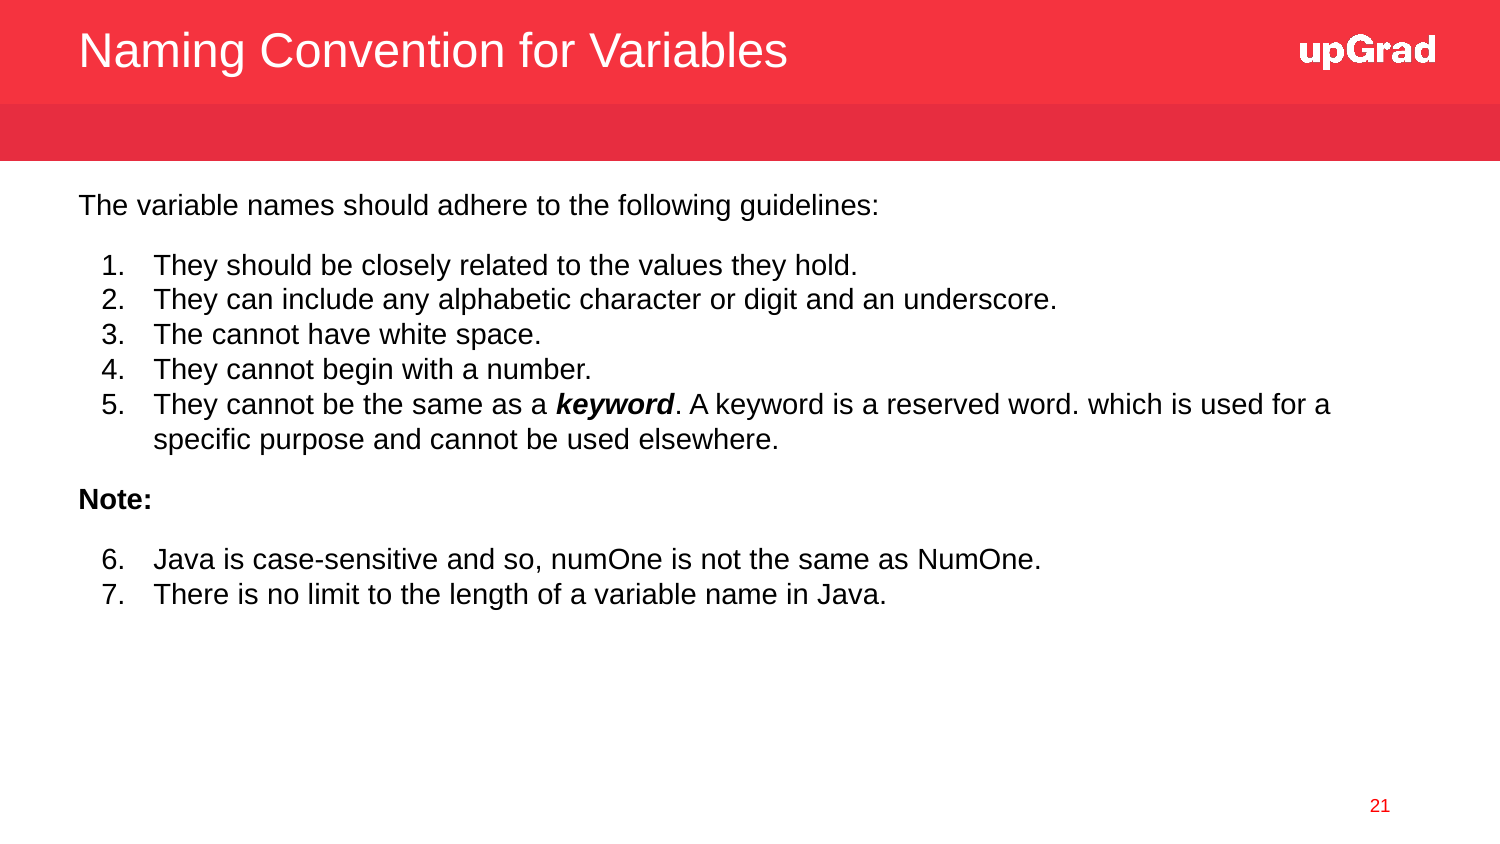

Naming Convention for Variables

The variable names should adhere to the following guidelines:
They should be closely related to the values they hold.
They can include any alphabetic character or digit and an underscore.
The cannot have white space.
They cannot begin with a number.
They cannot be the same as a keyword. A keyword is a reserved word. which is used for a specific purpose and cannot be used elsewhere.
Note:
Java is case-sensitive and so, numOne is not the same as NumOne.
There is no limit to the length of a variable name in Java.
21